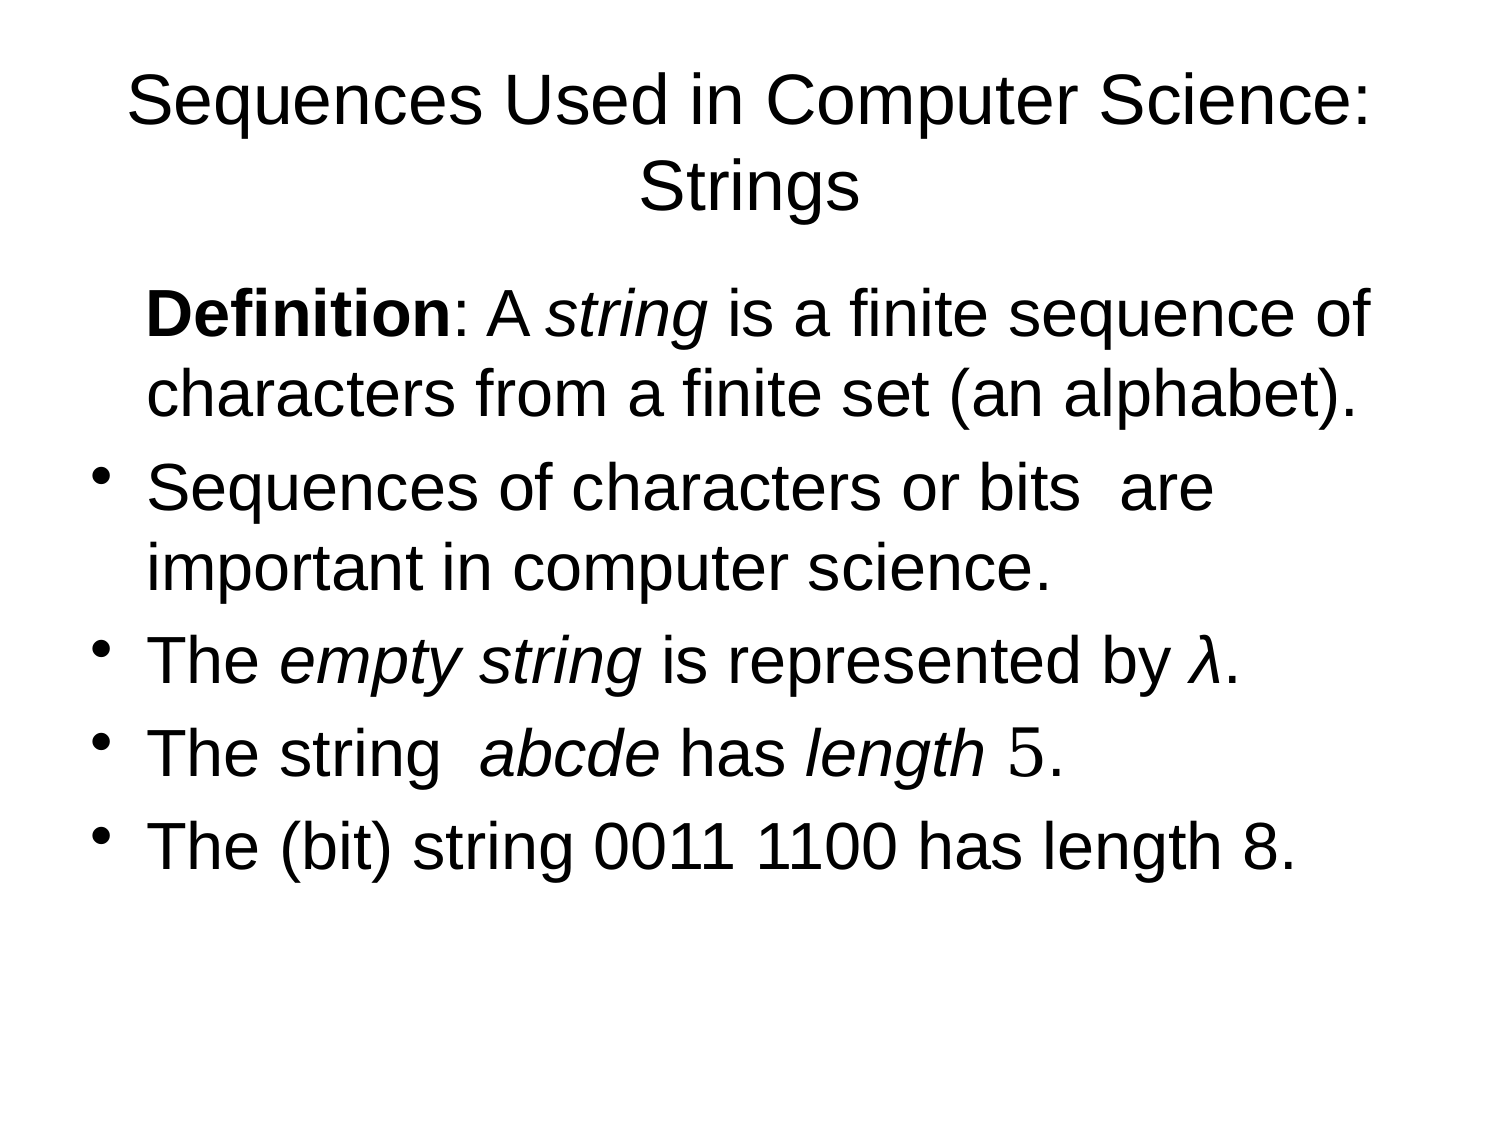

# Sequences Used in Computer Science: Strings
   Definition: A string is a finite sequence of characters from a finite set (an alphabet).
Sequences of characters or bits  are important in computer science.
The empty string is represented by λ.
The string  abcde has length 5.
The (bit) string 0011 1100 has length 8.